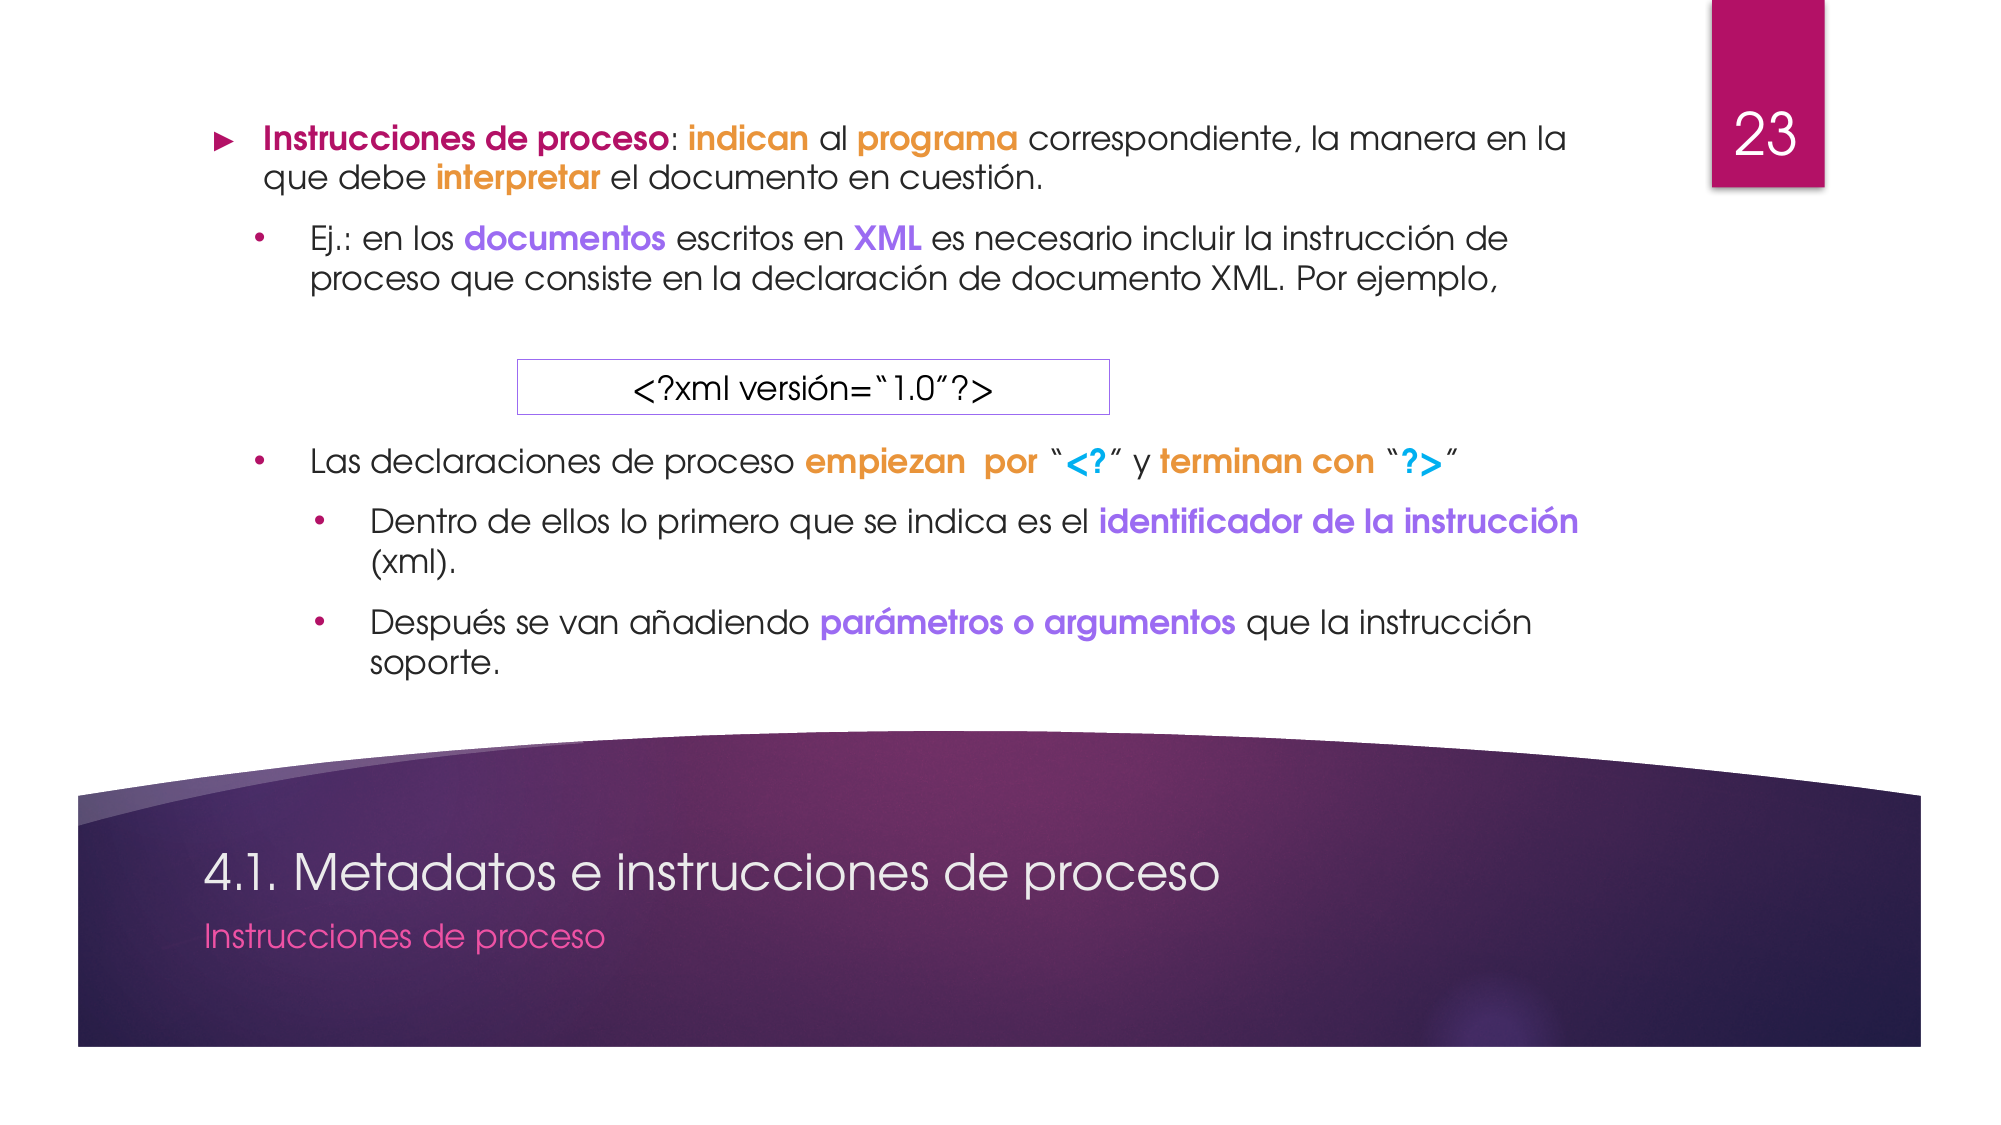

23
Instrucciones de proceso: indican al programa correspondiente, la manera en la que debe interpretar el documento en cuestión.
Ej.: en los documentos escritos en XML es necesario incluir la instrucción de proceso que consiste en la declaración de documento XML. Por ejemplo,

Las declaraciones de proceso empiezan  por “<?” y terminan con “?>”
Dentro de ellos lo primero que se indica es el identificador de la instrucción (xml).
Después se van añadiendo parámetros o argumentos que la instrucción soporte.
<?xml versión=“1.0”?>
# 4.1. Metadatos e instrucciones de proceso
Instrucciones de proceso